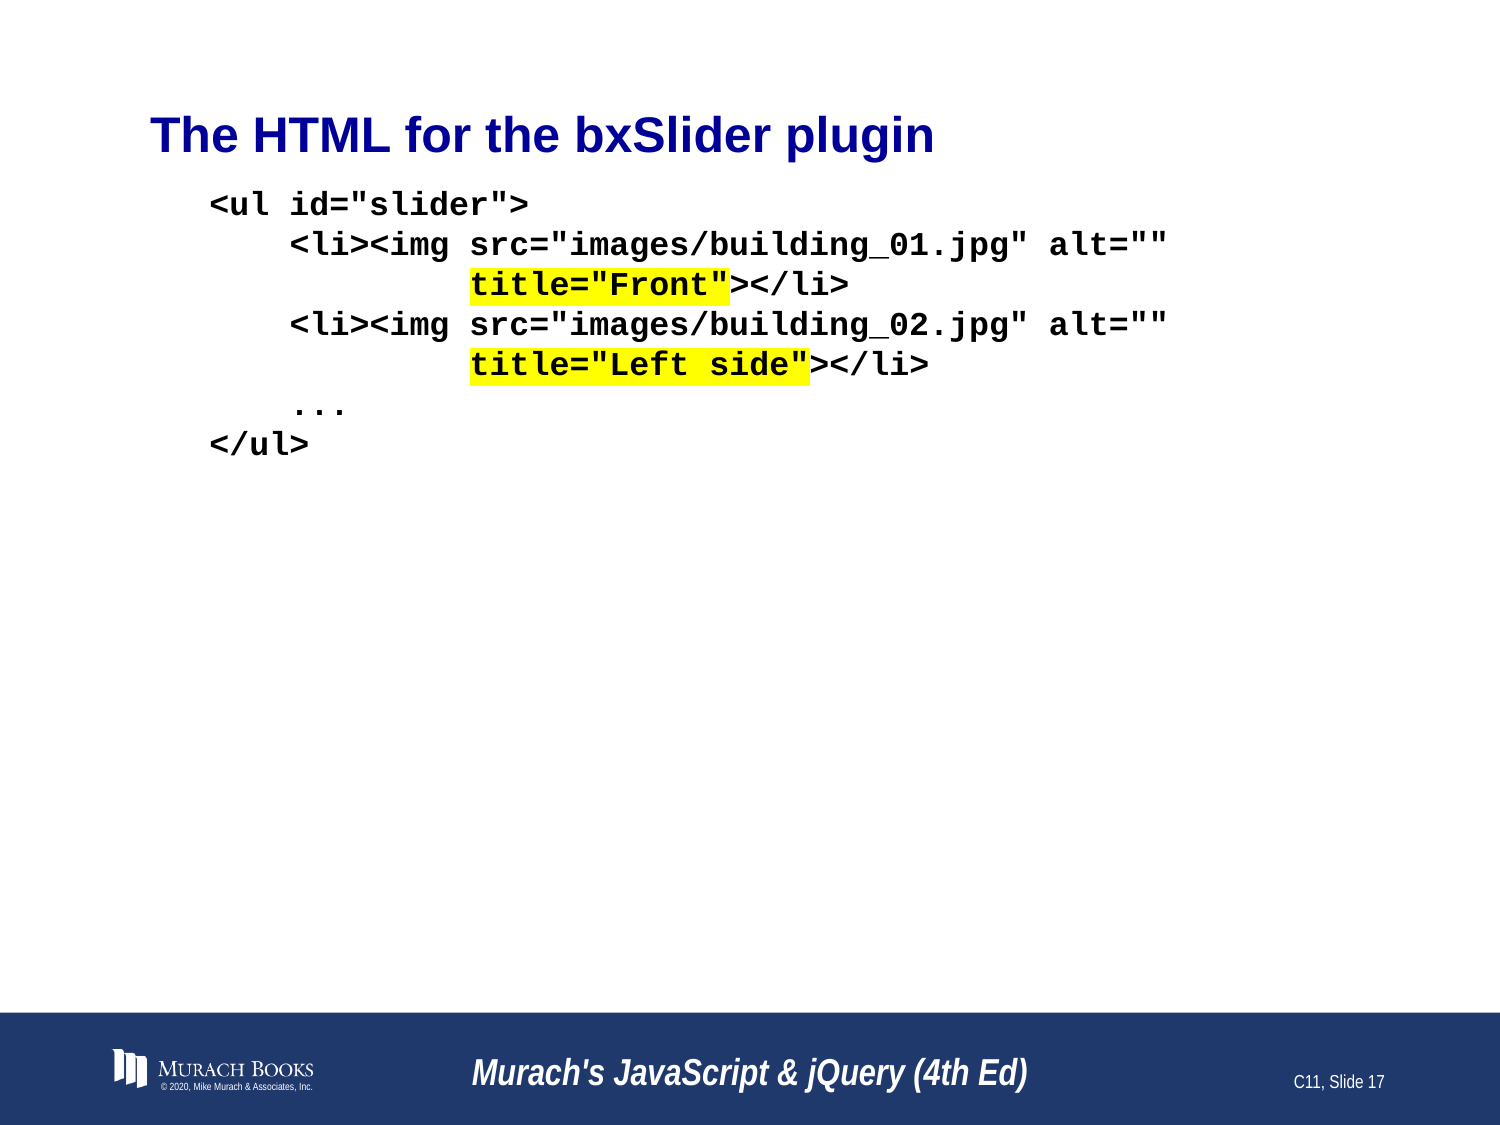

# The HTML for the bxSlider plugin
<ul id="slider">
    <li><img src="images/building_01.jpg" alt=""
             title="Front"></li>
    <li><img src="images/building_02.jpg" alt=""
             title="Left side"></li>
    ...
</ul>

© 2020, Mike Murach & Associates, Inc.
Murach's JavaScript & jQuery (4th Ed)

C11, Slide 17